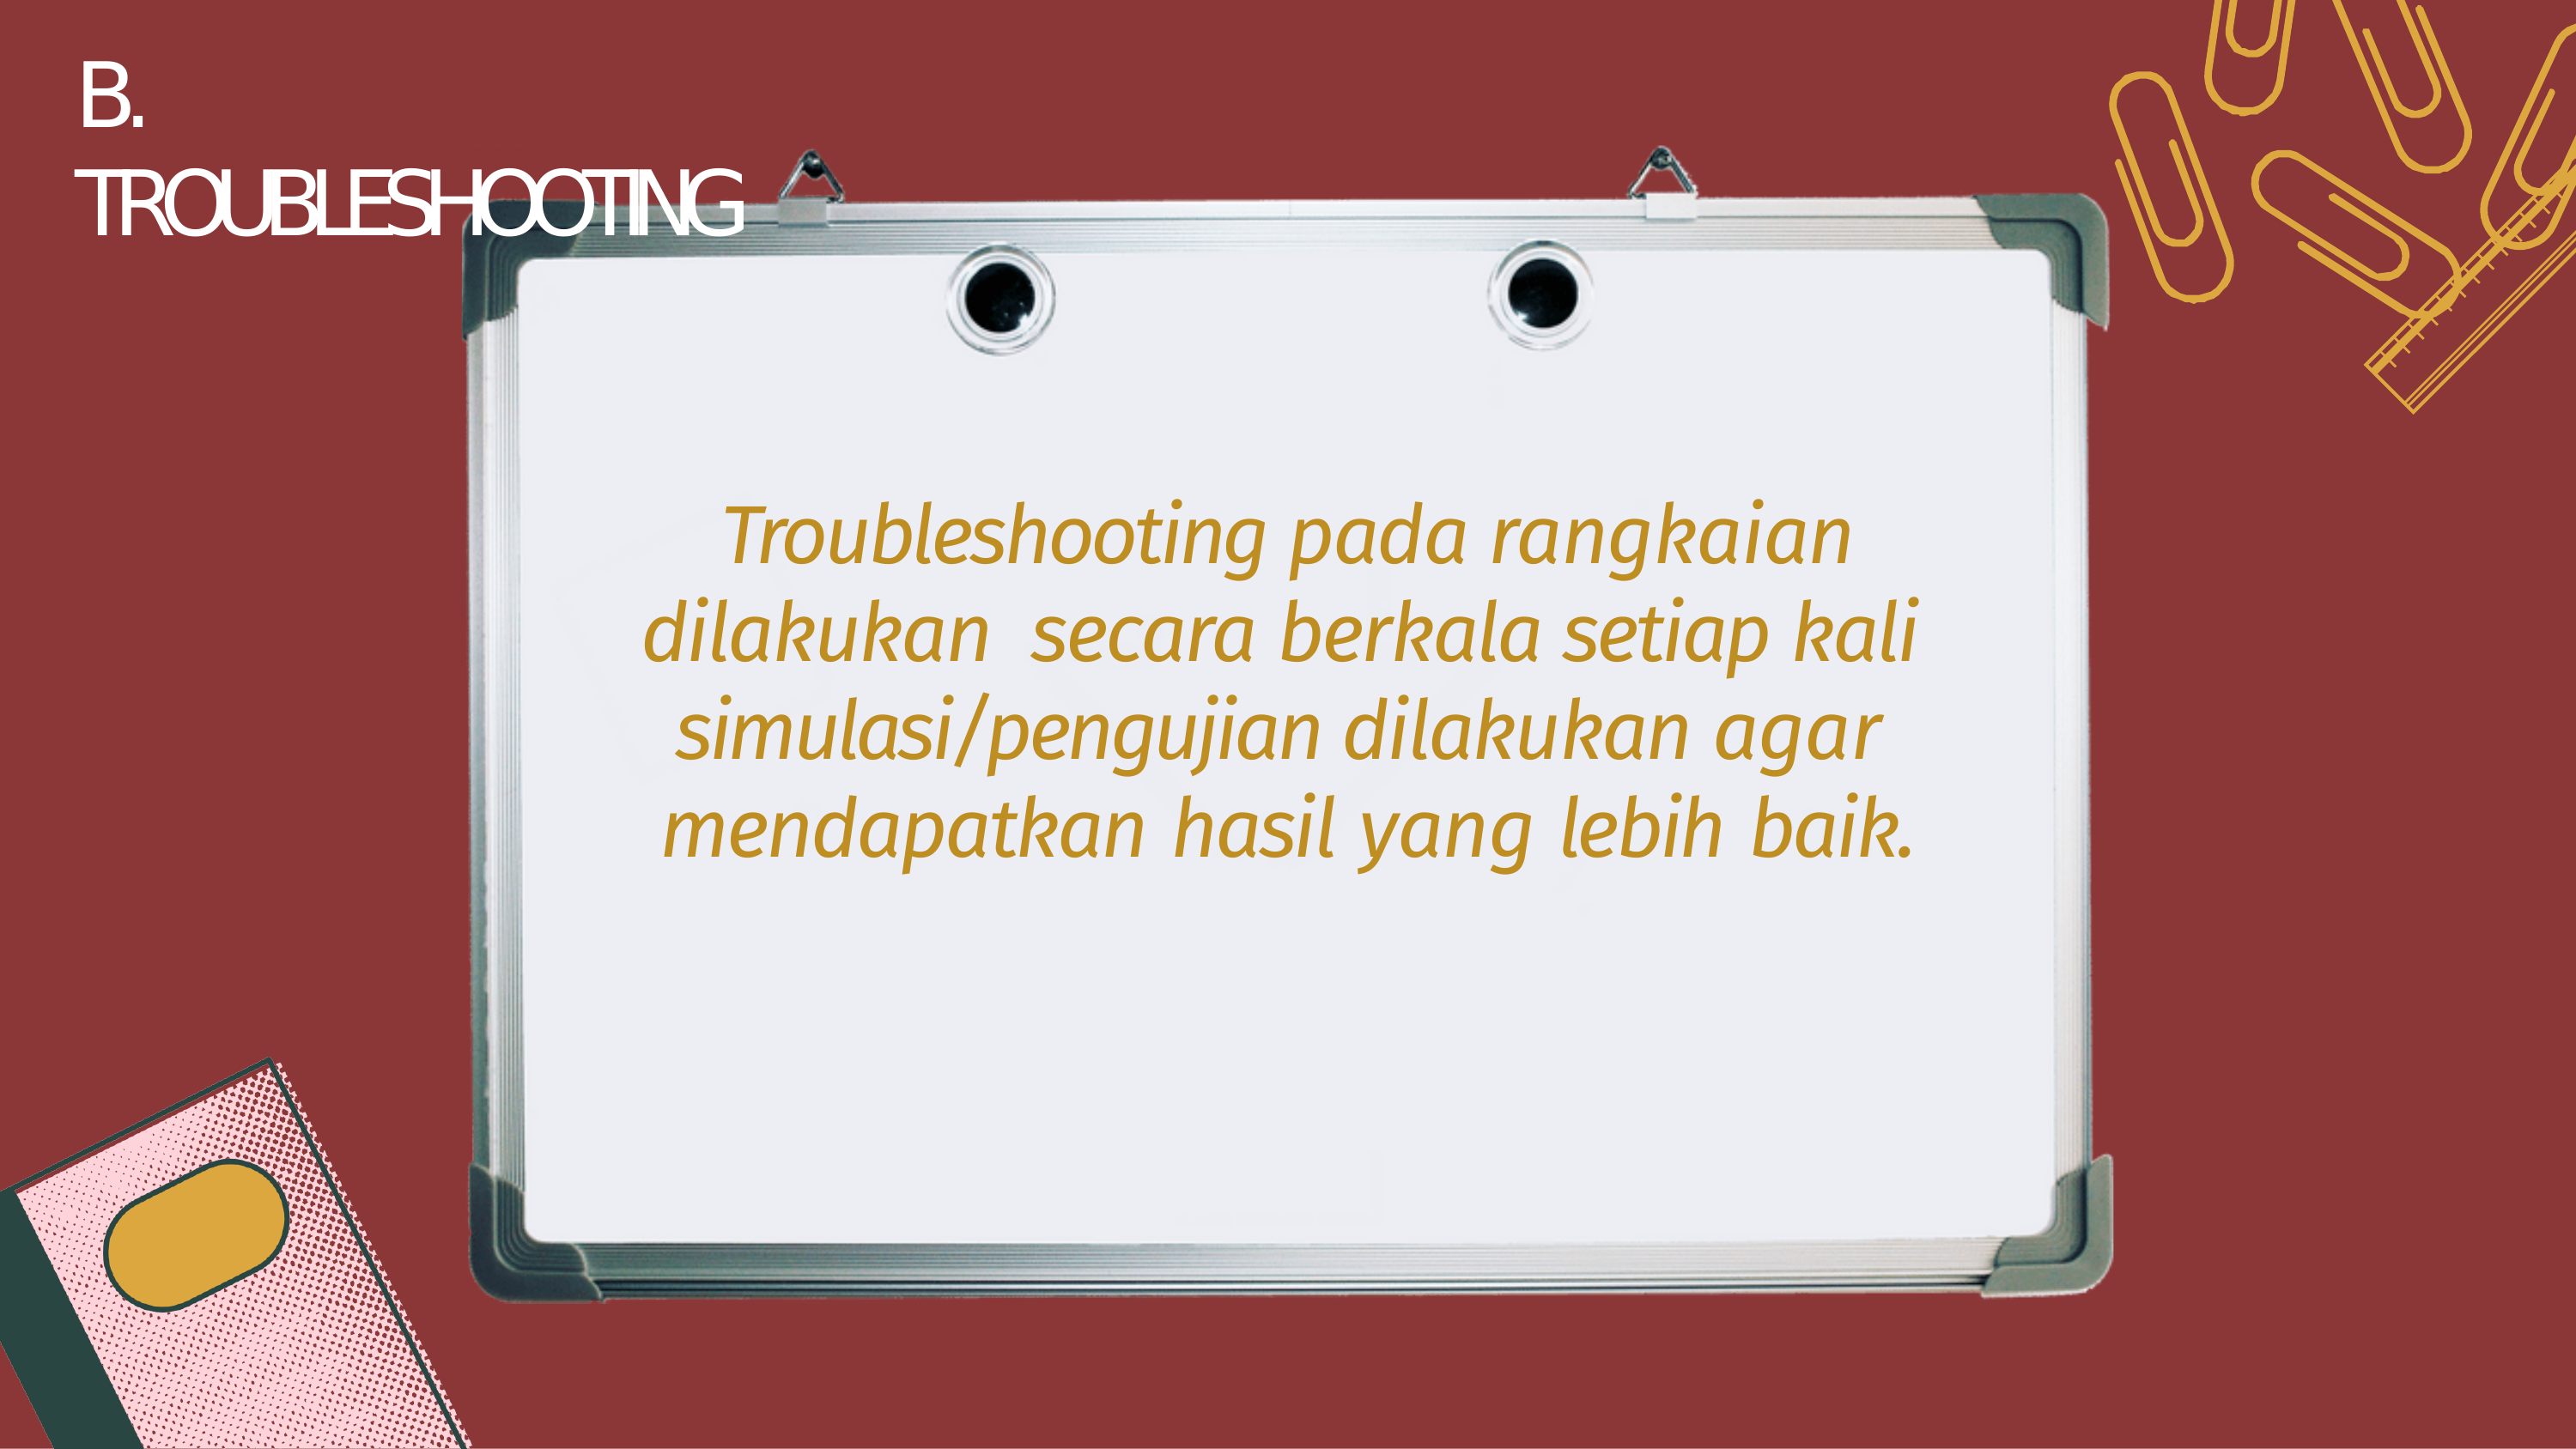

# B. TROUBLESHOOTING

Troubleshooting pada rangkaian dilakukan  secara berkala setiap kali  simulasi/pengujian dilakukan agar  mendapatkan hasil yang lebih baik.